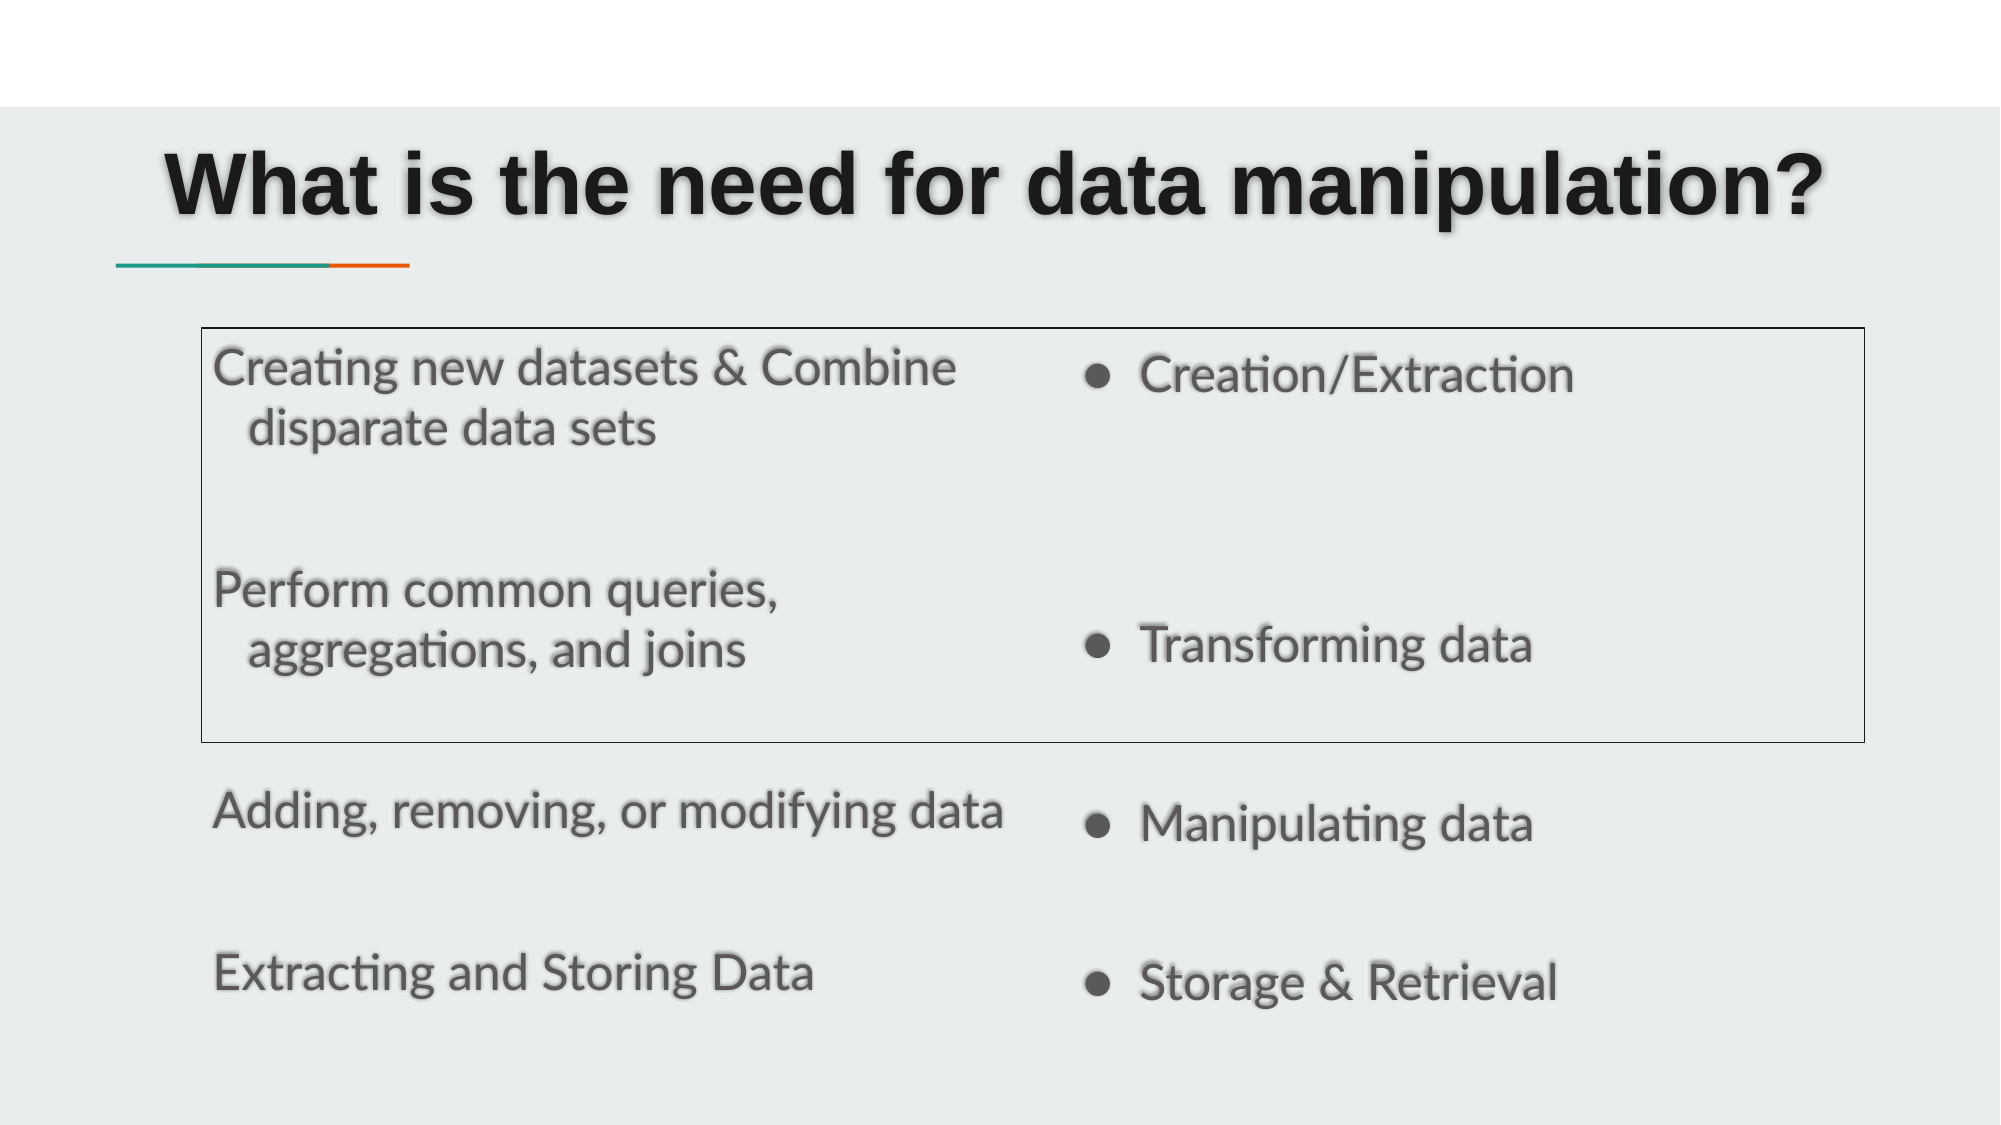

# What is the need for data manipulation?
Creation/Extraction

Transforming data

Manipulating data
Storage & Retrieval
Creating new datasets & Combine disparate data sets

Perform common queries, aggregations, and joins

Adding, removing, or modifying data

Extracting and Storing Data